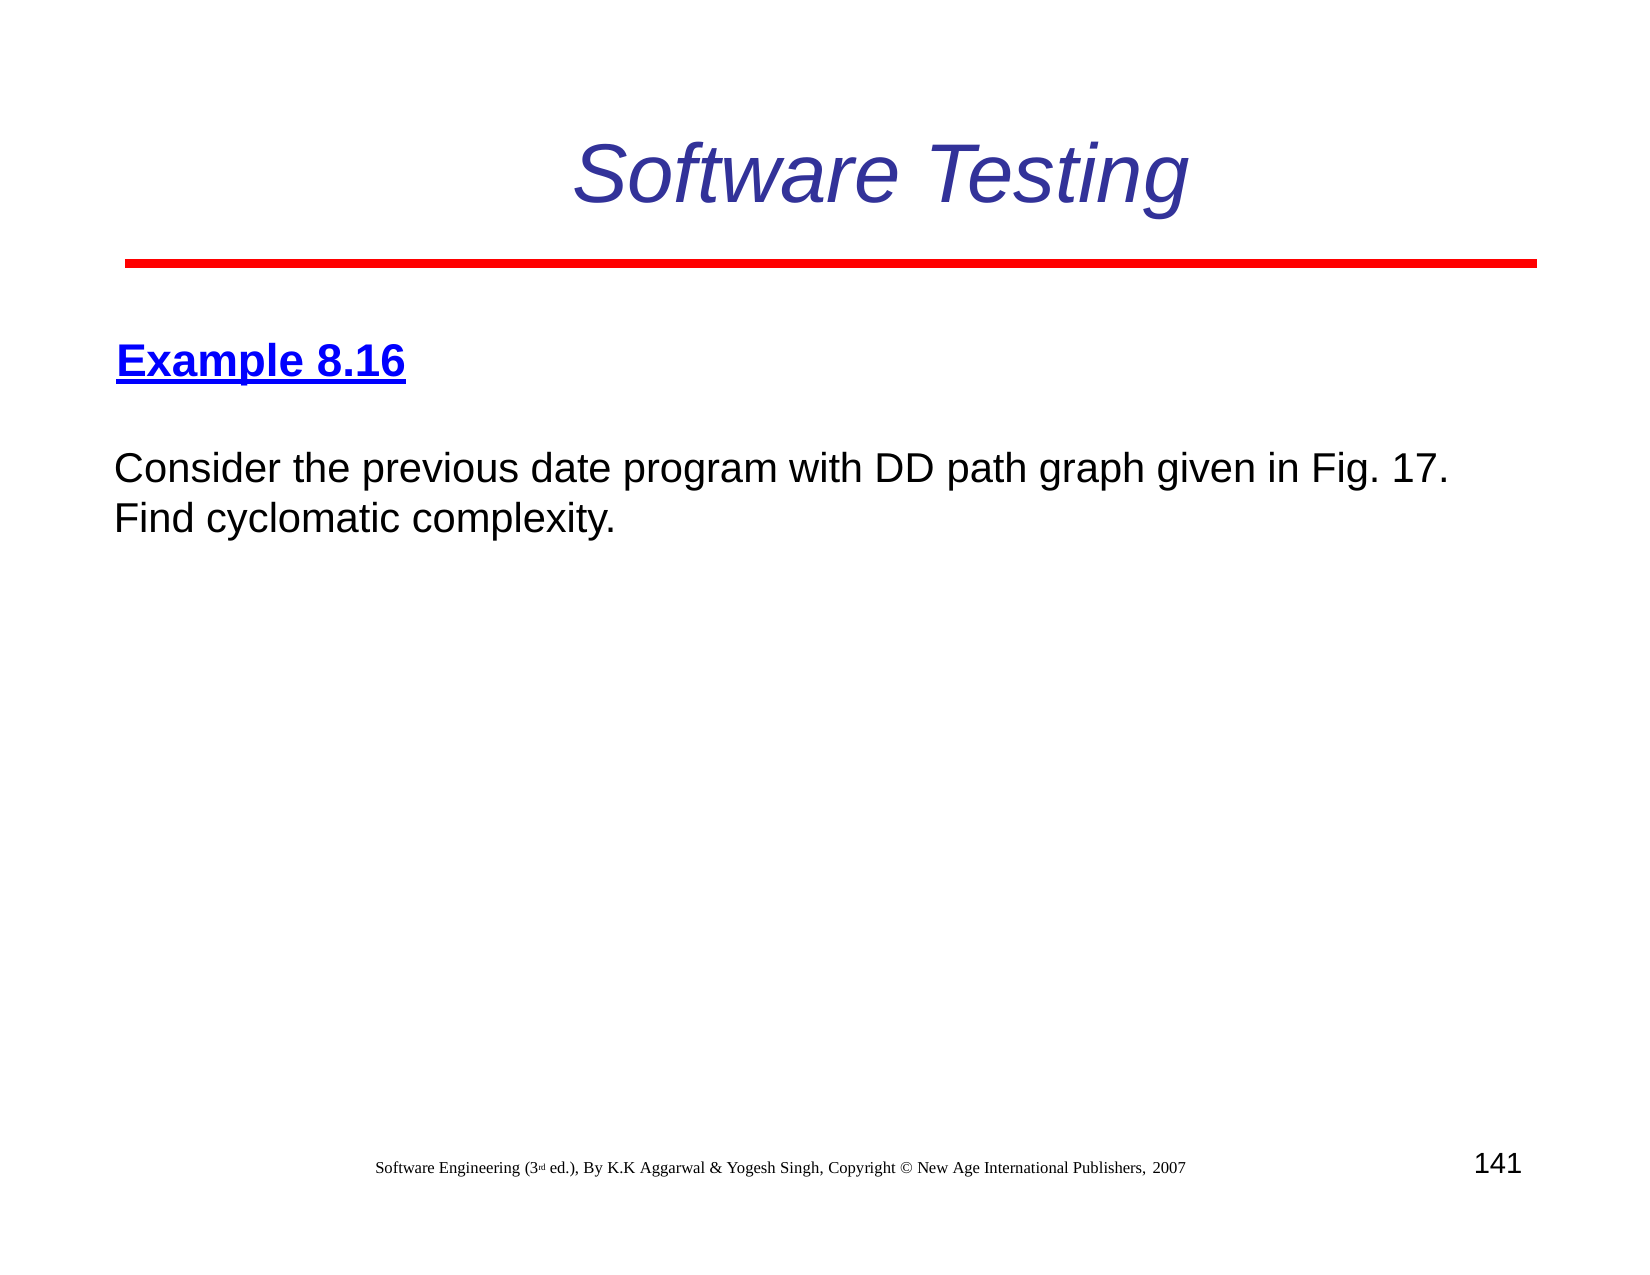

# Software Testing

Example 8.16

Consider the previous date program with DD path graph given in Fig. 17.  Find cyclomatic complexity.
141
Software Engineering (3rd  ed.), By K.K Aggarwal & Yogesh Singh, Copyright © New Age International Publishers, 2007